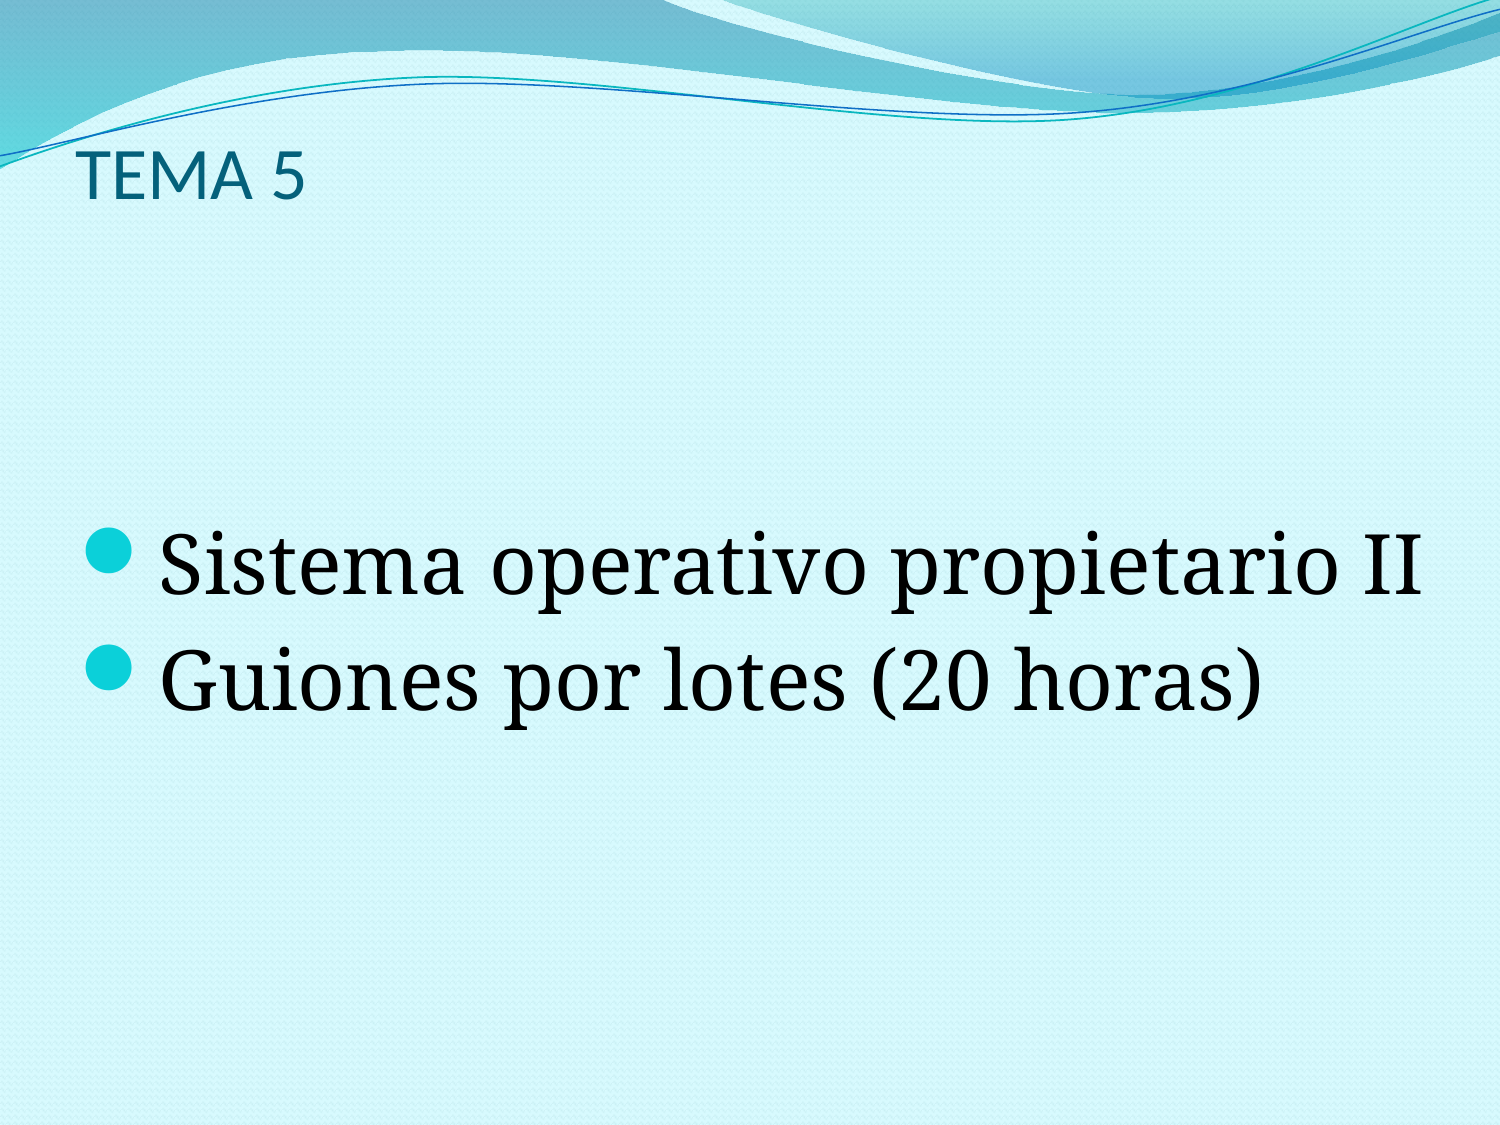

# TEMA 5
Sistema operativo propietario II
Guiones por lotes (20 horas)